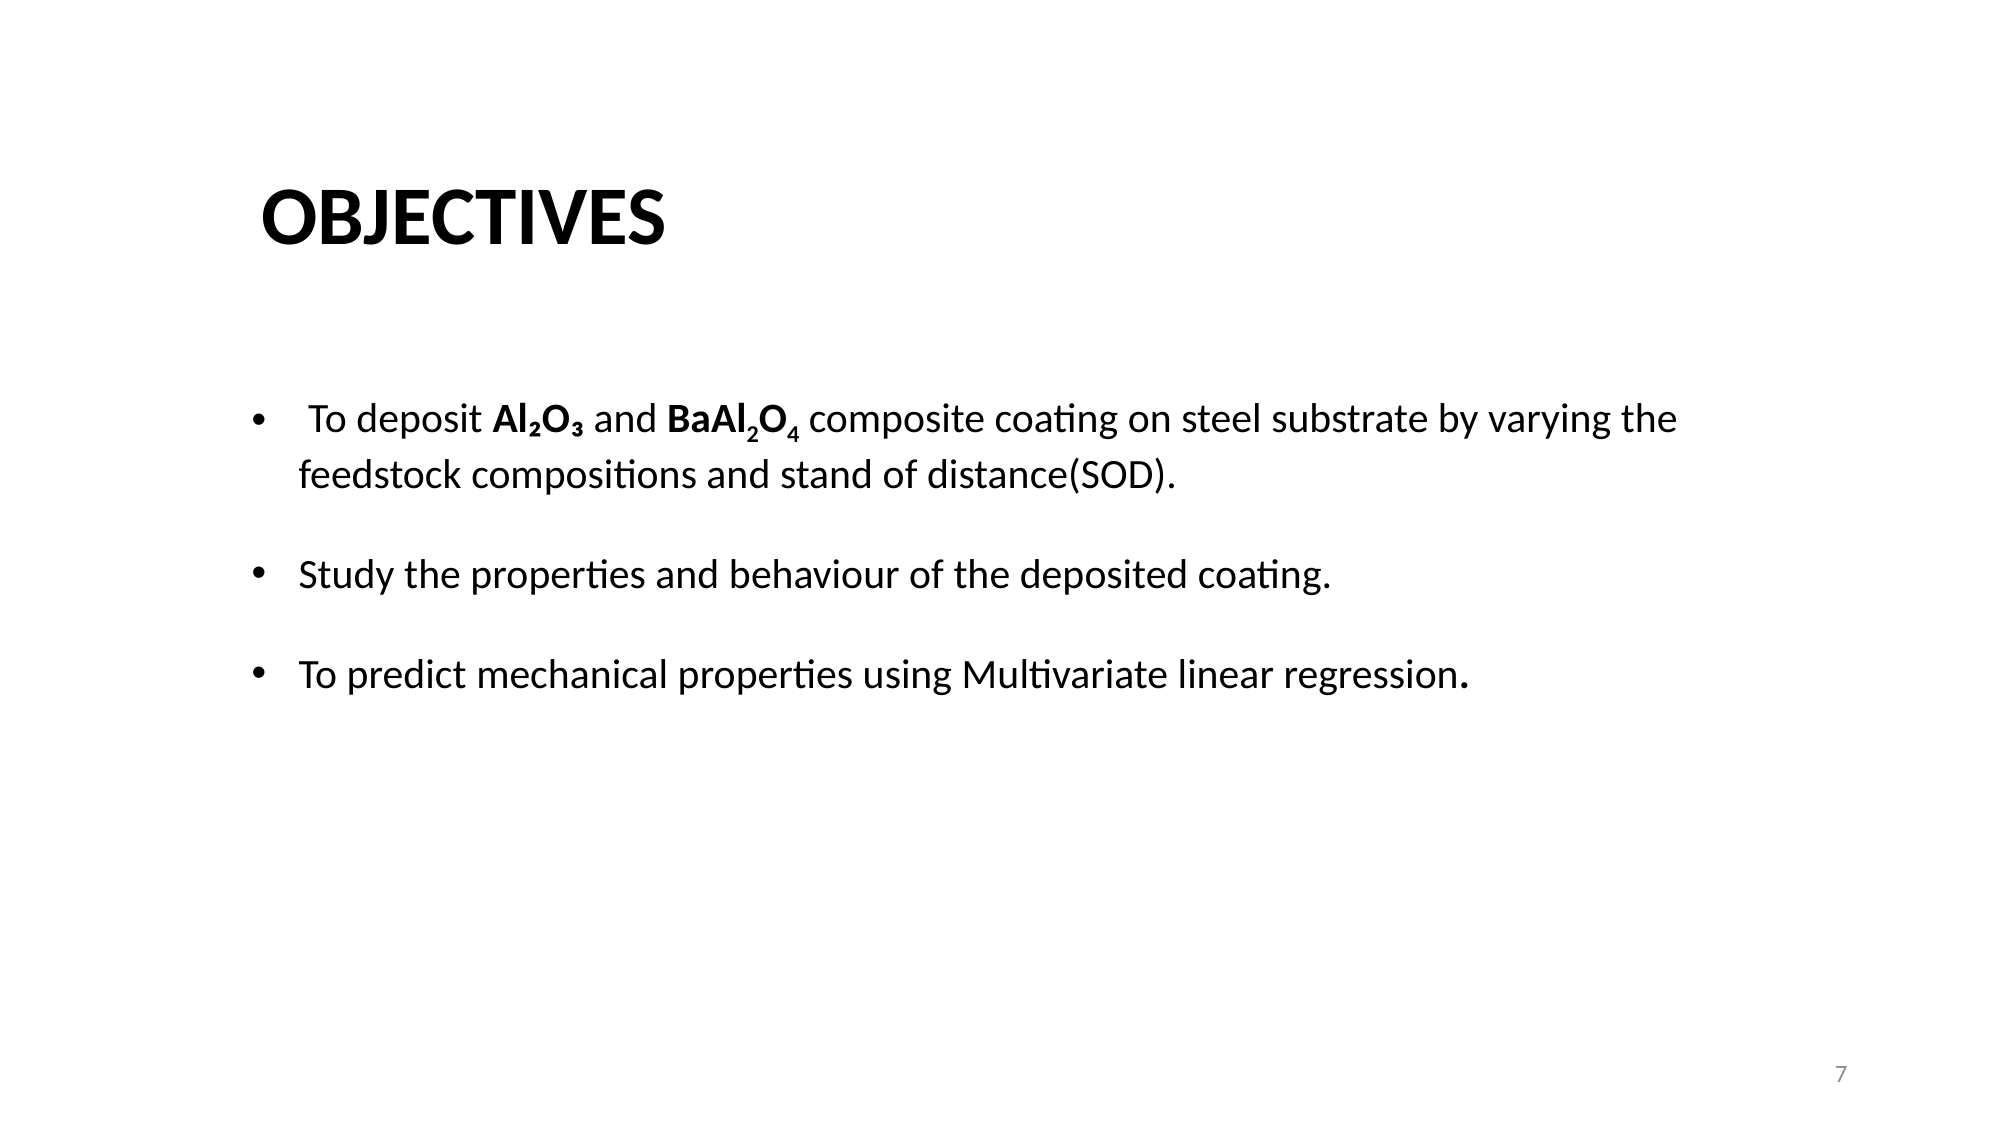

# OBJECTIVES

 To deposit Al₂O₃ and BaAl2O4 composite coating on steel substrate by varying the feedstock compositions and stand of distance(SOD).

Study the properties and behaviour of the deposited coating.

To predict mechanical properties using Multivariate linear regression.

7